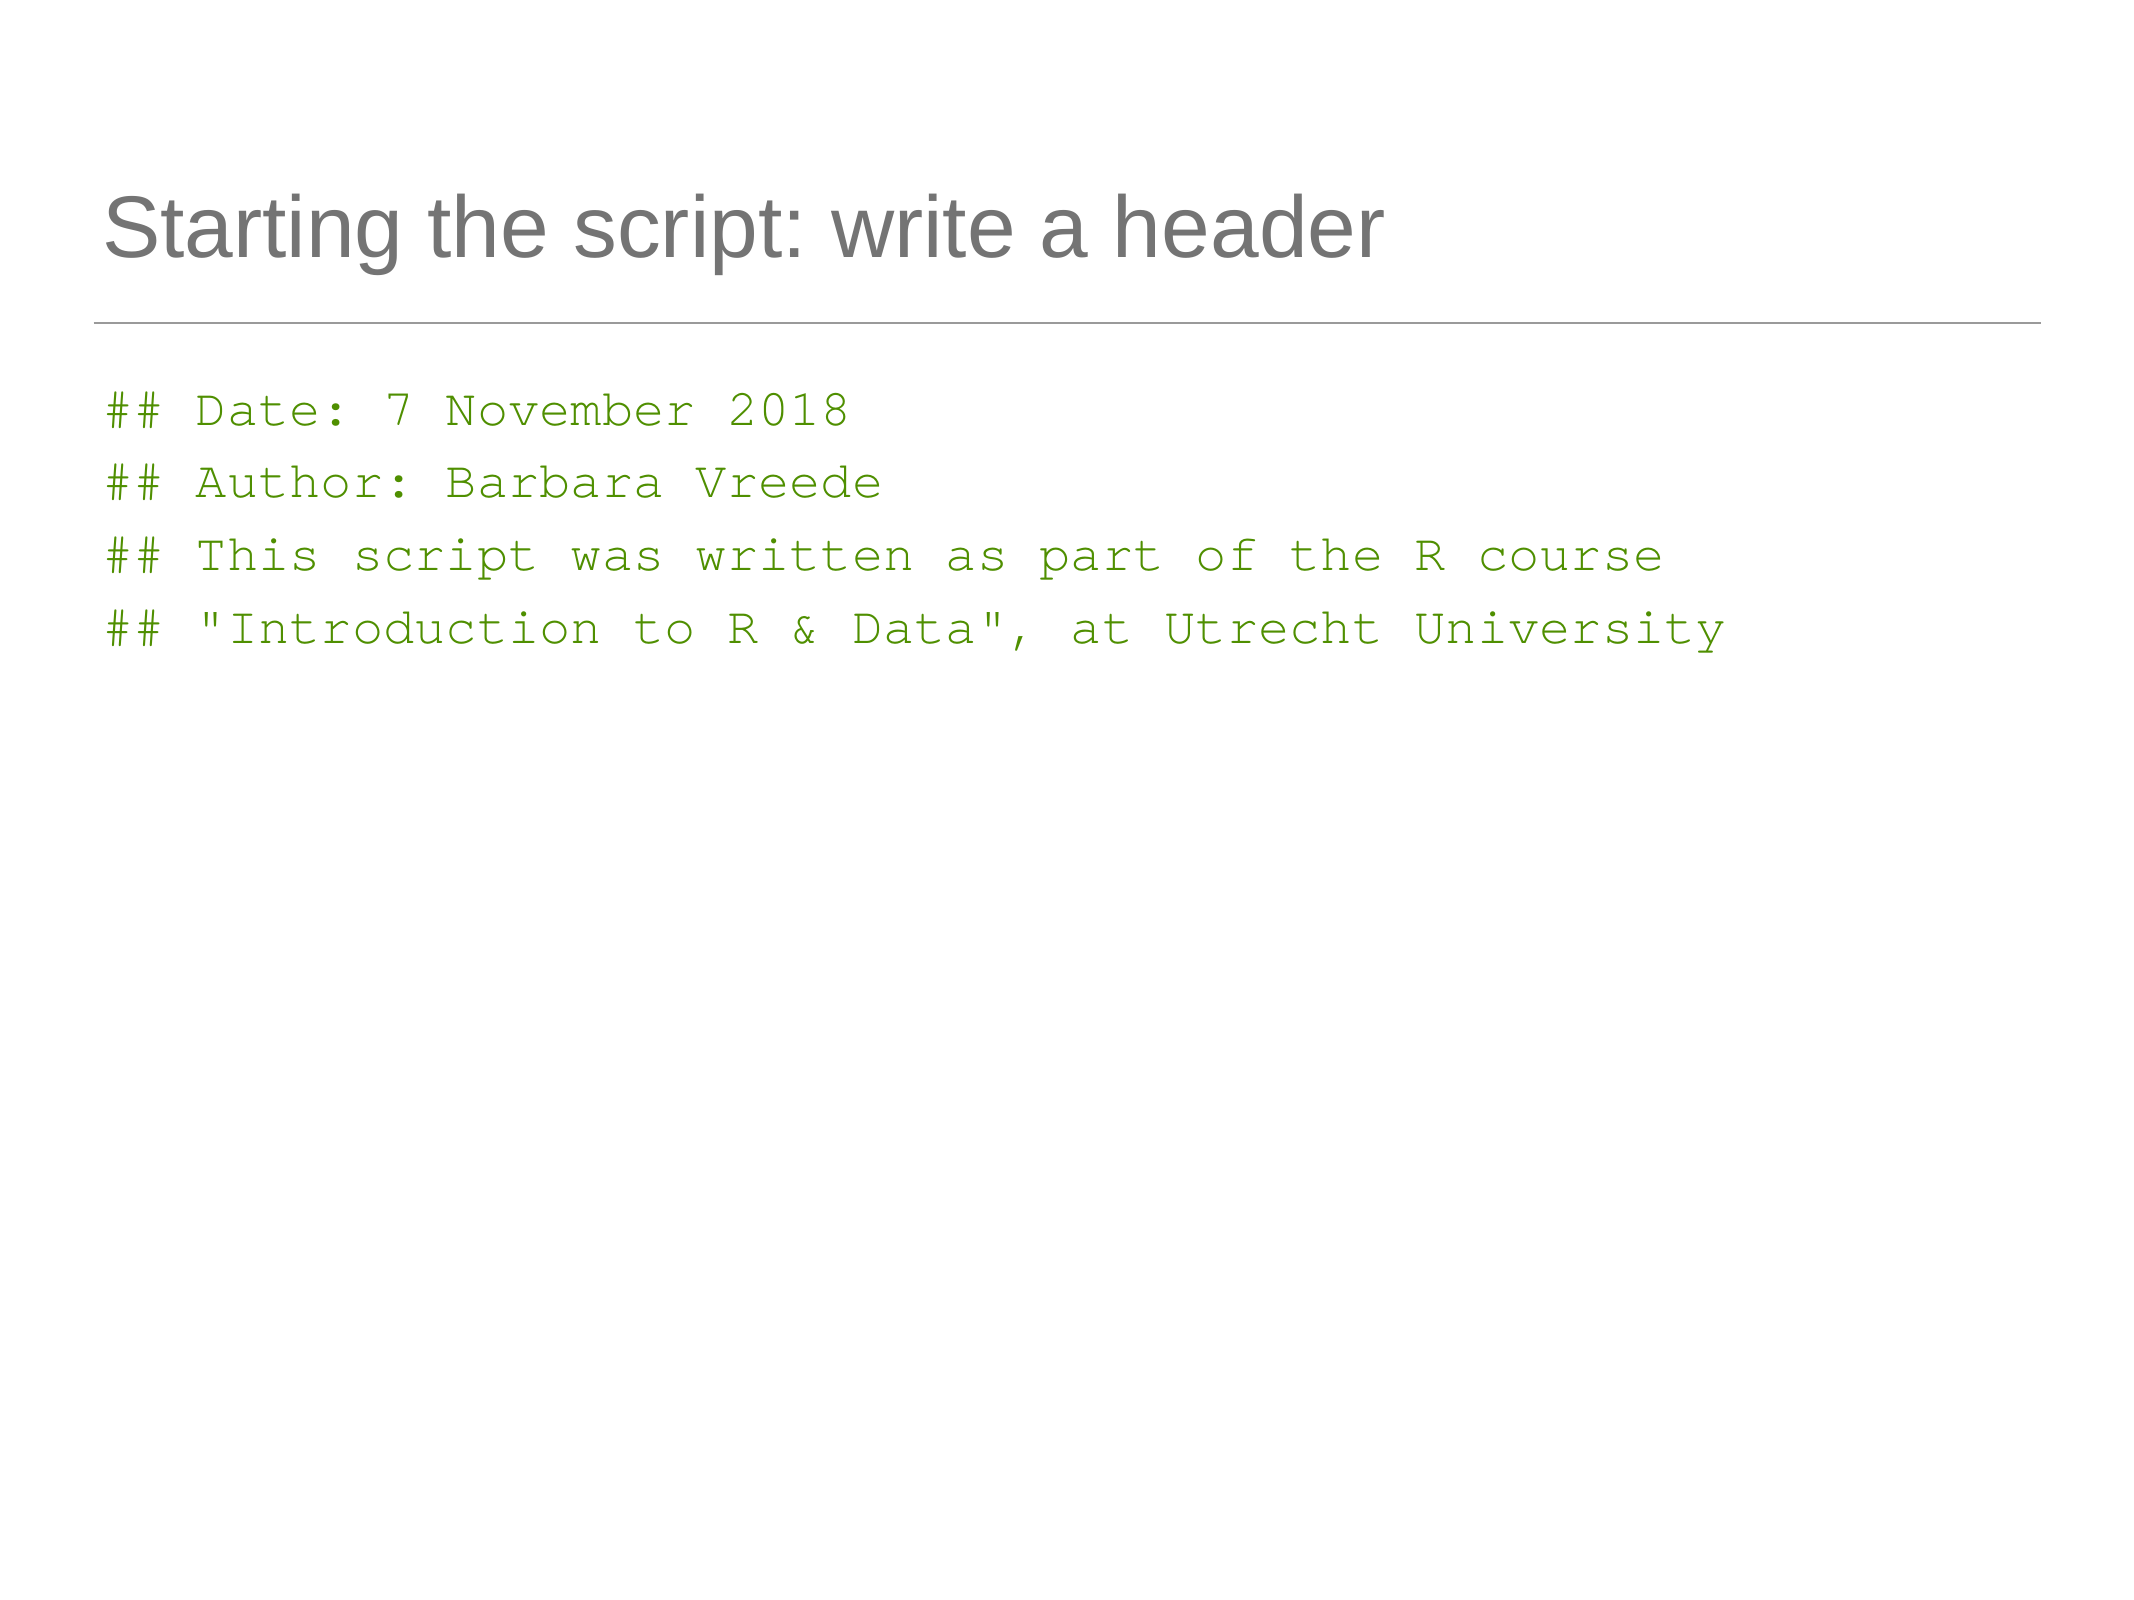

# Starting the script: write a header
## Date: 7 November 2018
## Author: Barbara Vreede
## This script was written as part of the R course
## "Introduction to R & Data", at Utrecht University